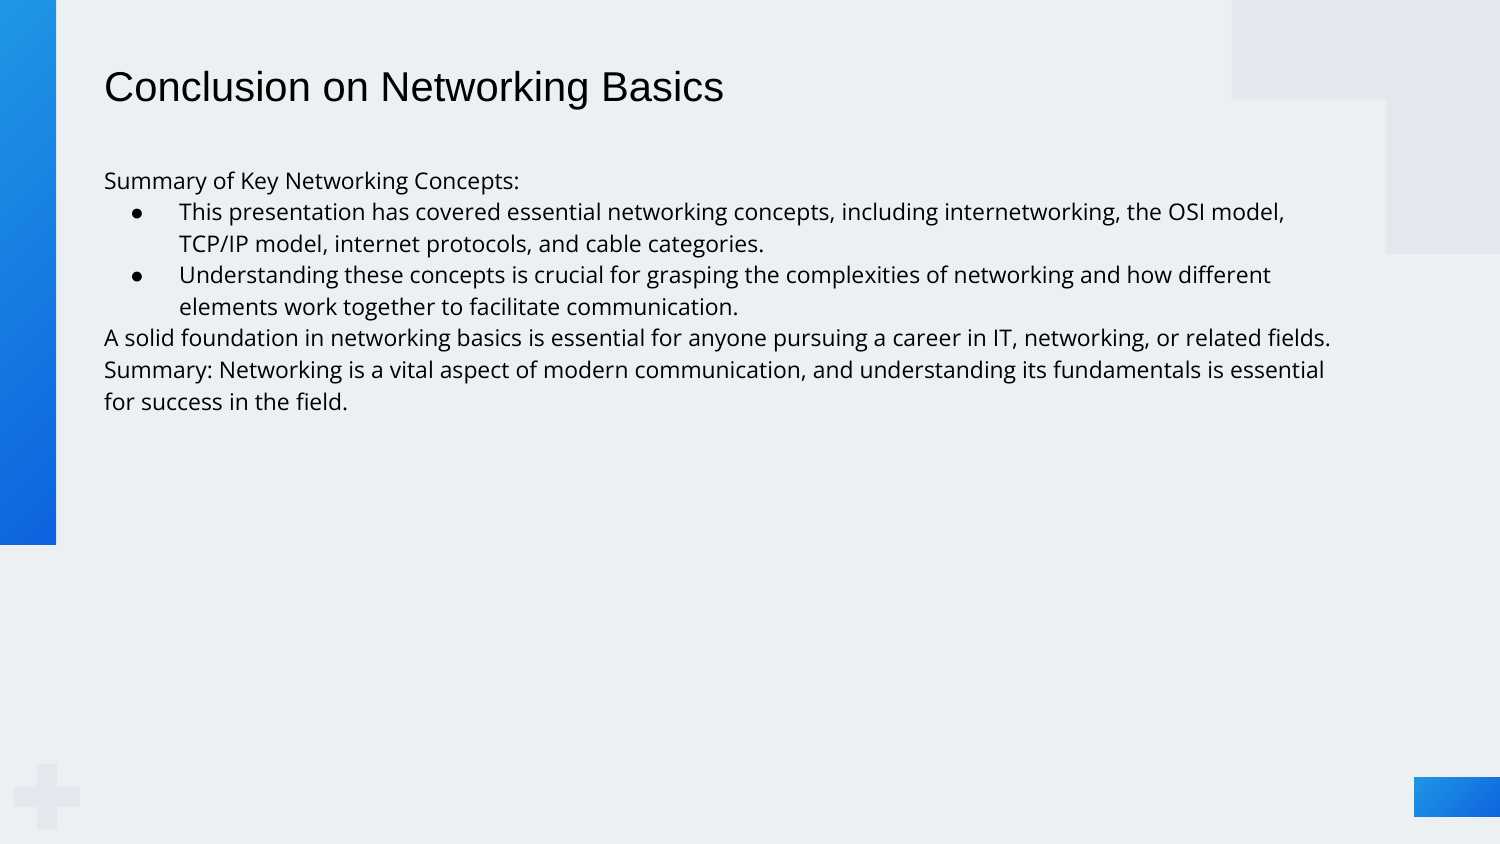

# Conclusion on Networking Basics
Summary of Key Networking Concepts:
This presentation has covered essential networking concepts, including internetworking, the OSI model, TCP/IP model, internet protocols, and cable categories.
Understanding these concepts is crucial for grasping the complexities of networking and how different elements work together to facilitate communication.
A solid foundation in networking basics is essential for anyone pursuing a career in IT, networking, or related fields.
Summary: Networking is a vital aspect of modern communication, and understanding its fundamentals is essential for success in the field.